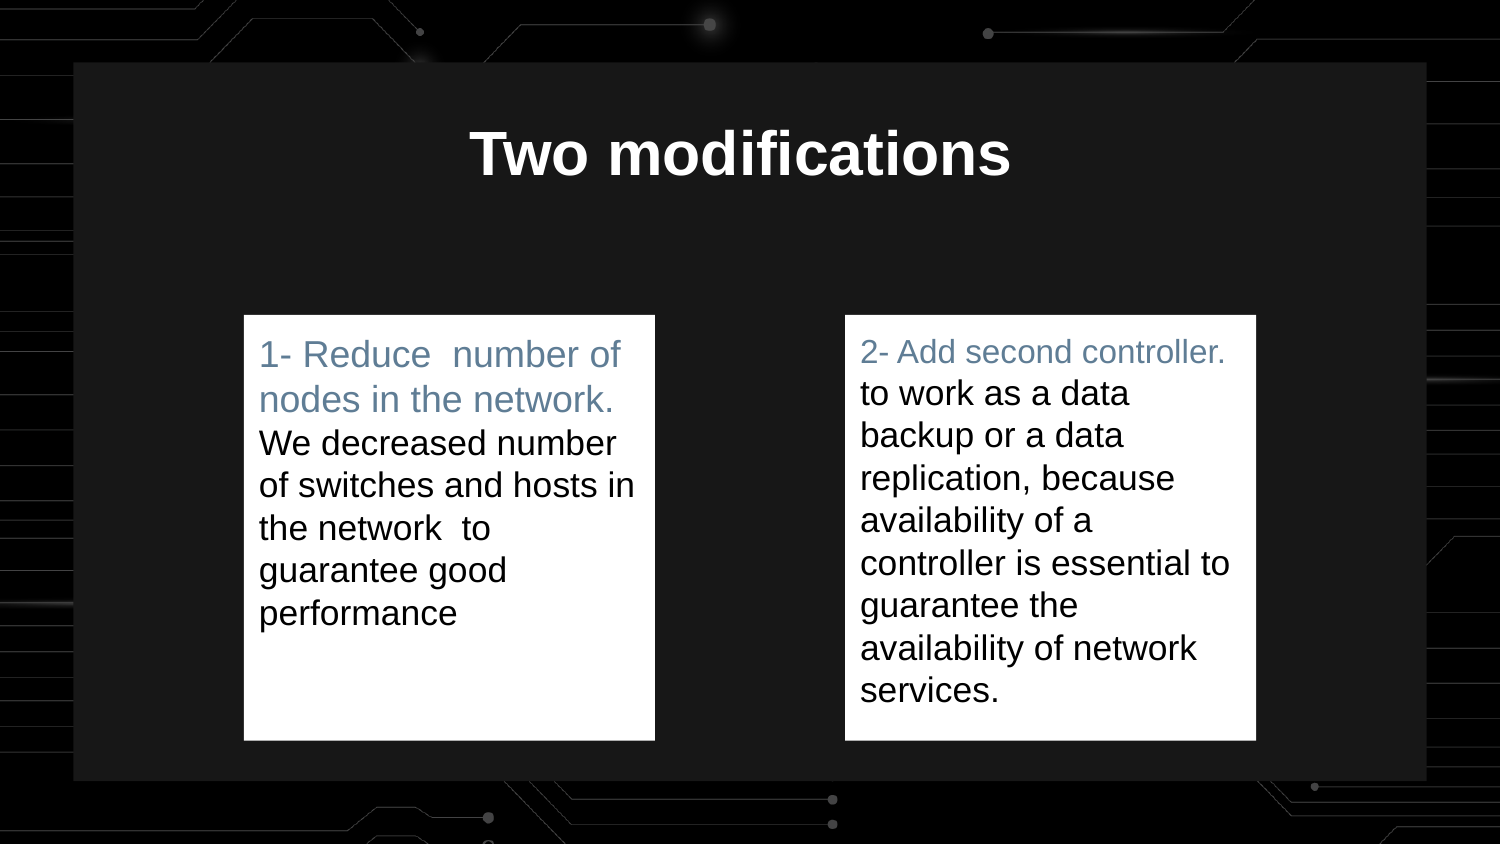

# Two modifications
1- Reduce  number of nodes in the network.
We decreased number of switches and hosts in the network  to guarantee good performance
2- Add second controller.
to work as a data backup or a data replication, because availability of a controller is essential to guarantee the availability of network services.